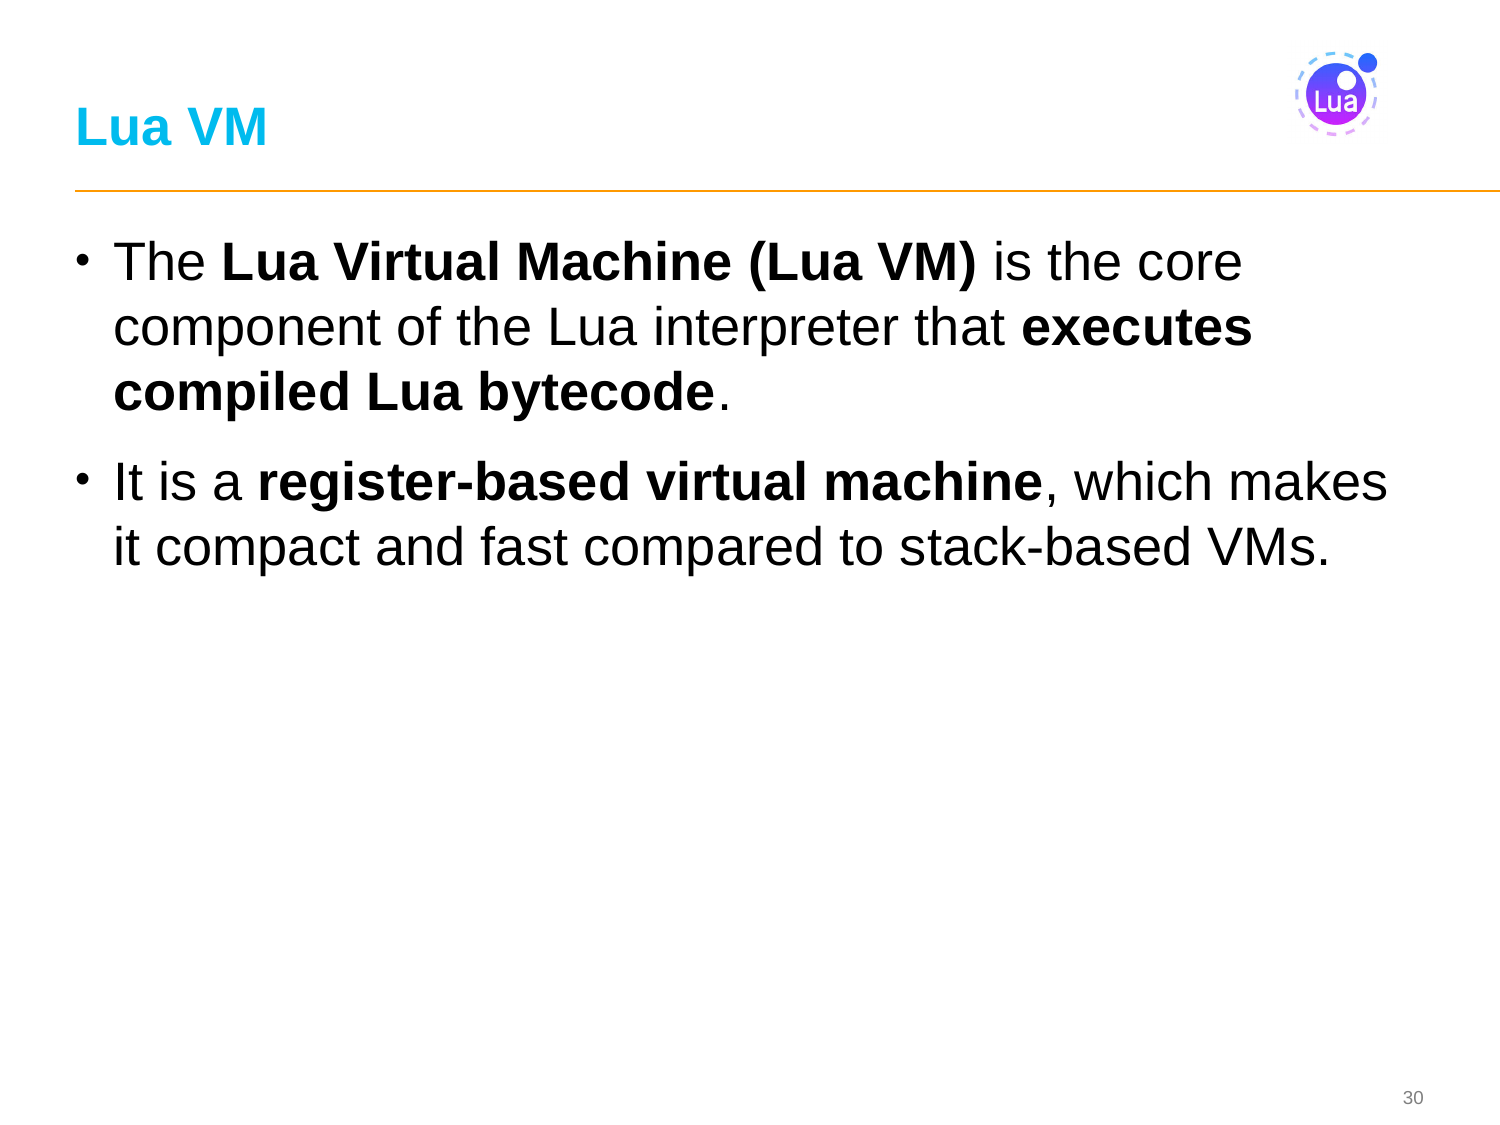

# Lua VM
The Lua Virtual Machine (Lua VM) is the core component of the Lua interpreter that executes compiled Lua bytecode.
It is a register-based virtual machine, which makes it compact and fast compared to stack-based VMs.